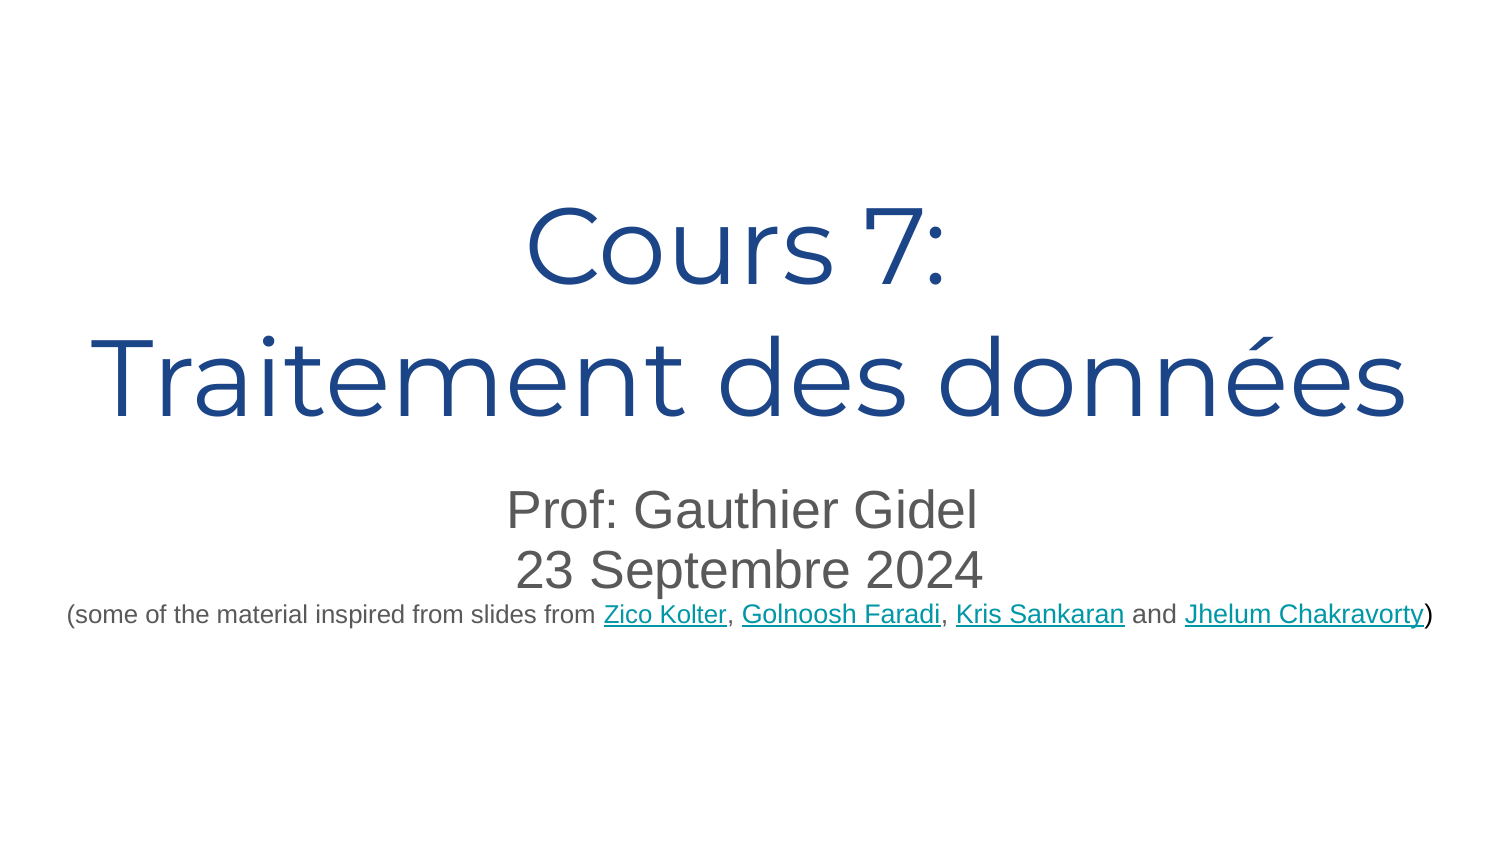

# Cours 7:
Traitement des données
Prof: Gauthier Gidel
23 Septembre 2024
(some of the material inspired from slides from Zico Kolter, Golnoosh Faradi, Kris Sankaran and Jhelum Chakravorty)